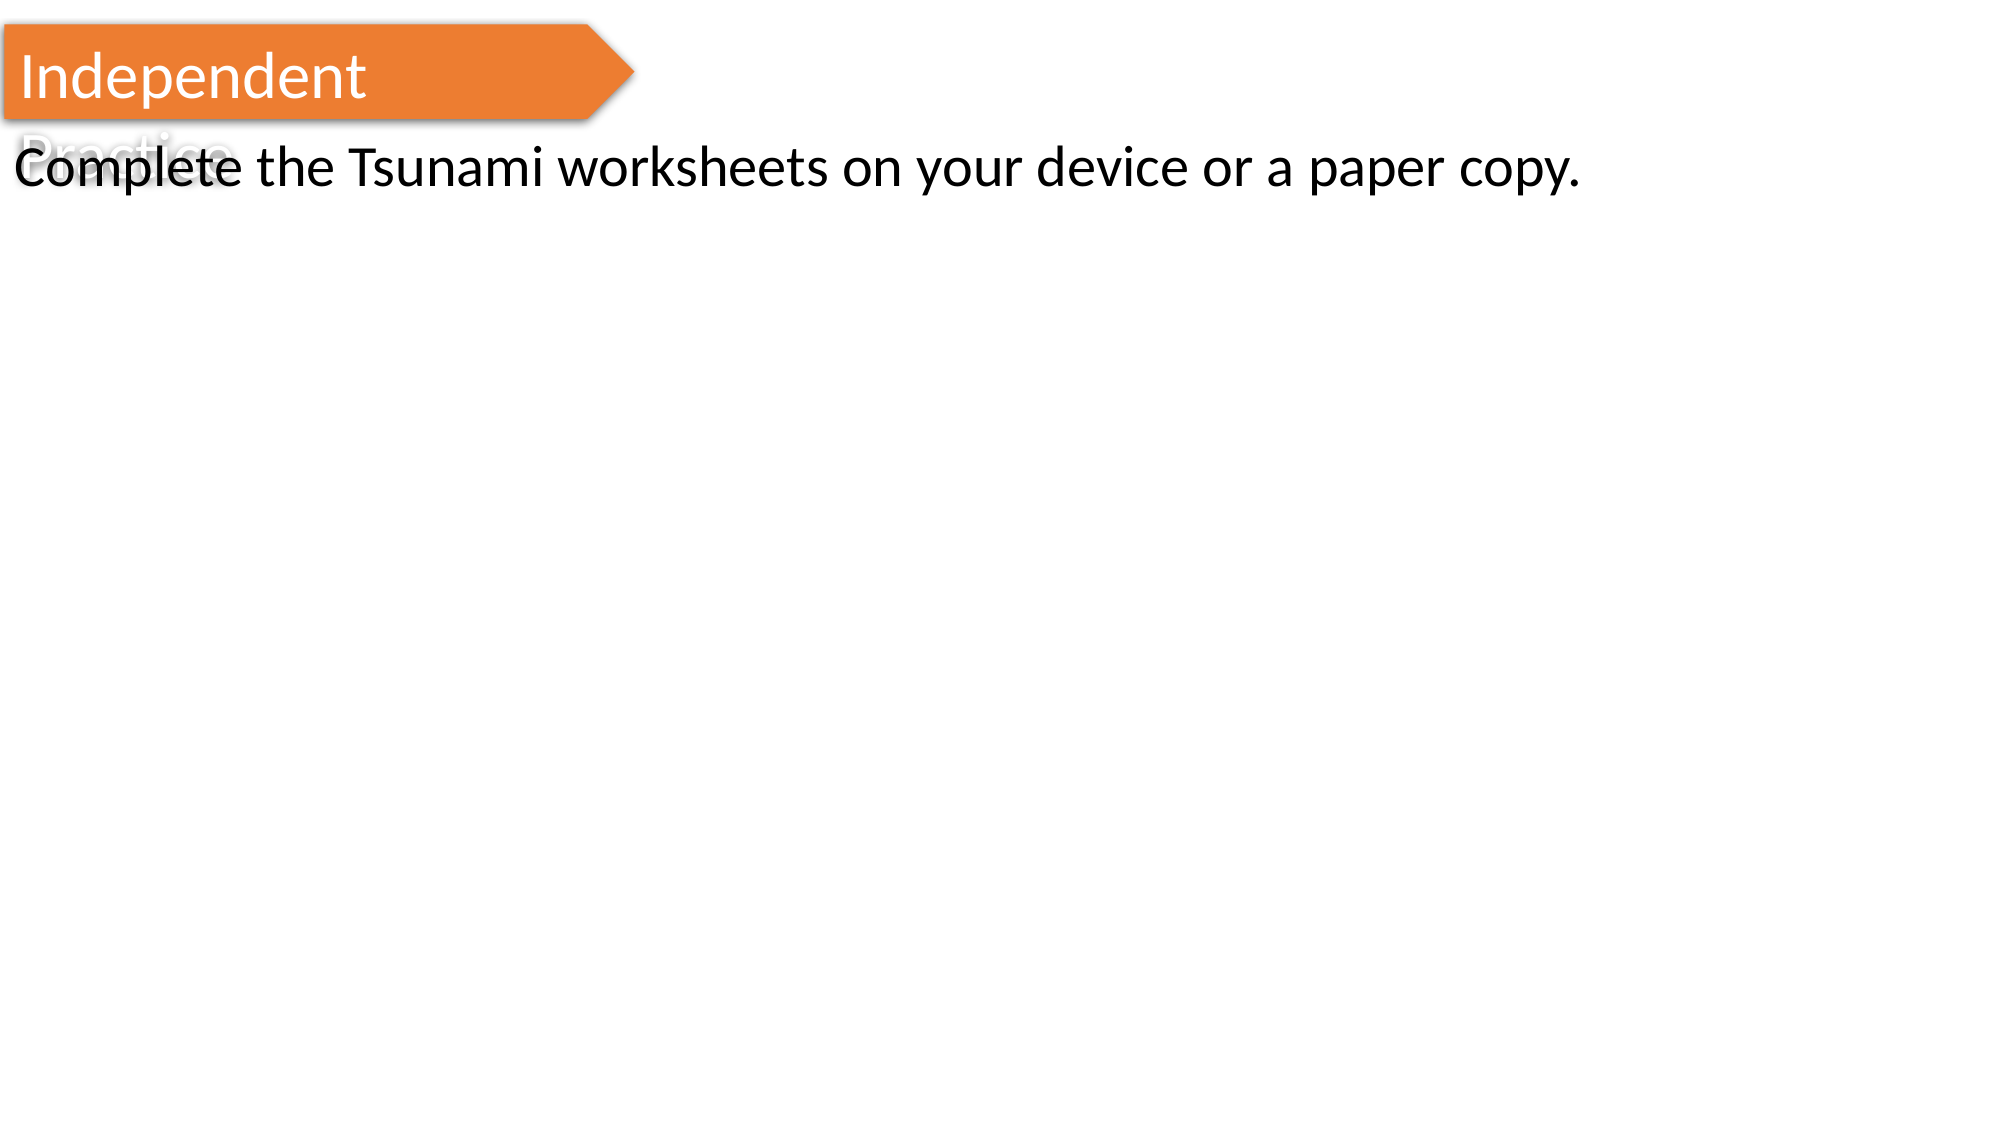

Independent Practice

Complete the Tsunami worksheets on your device or a paper copy.